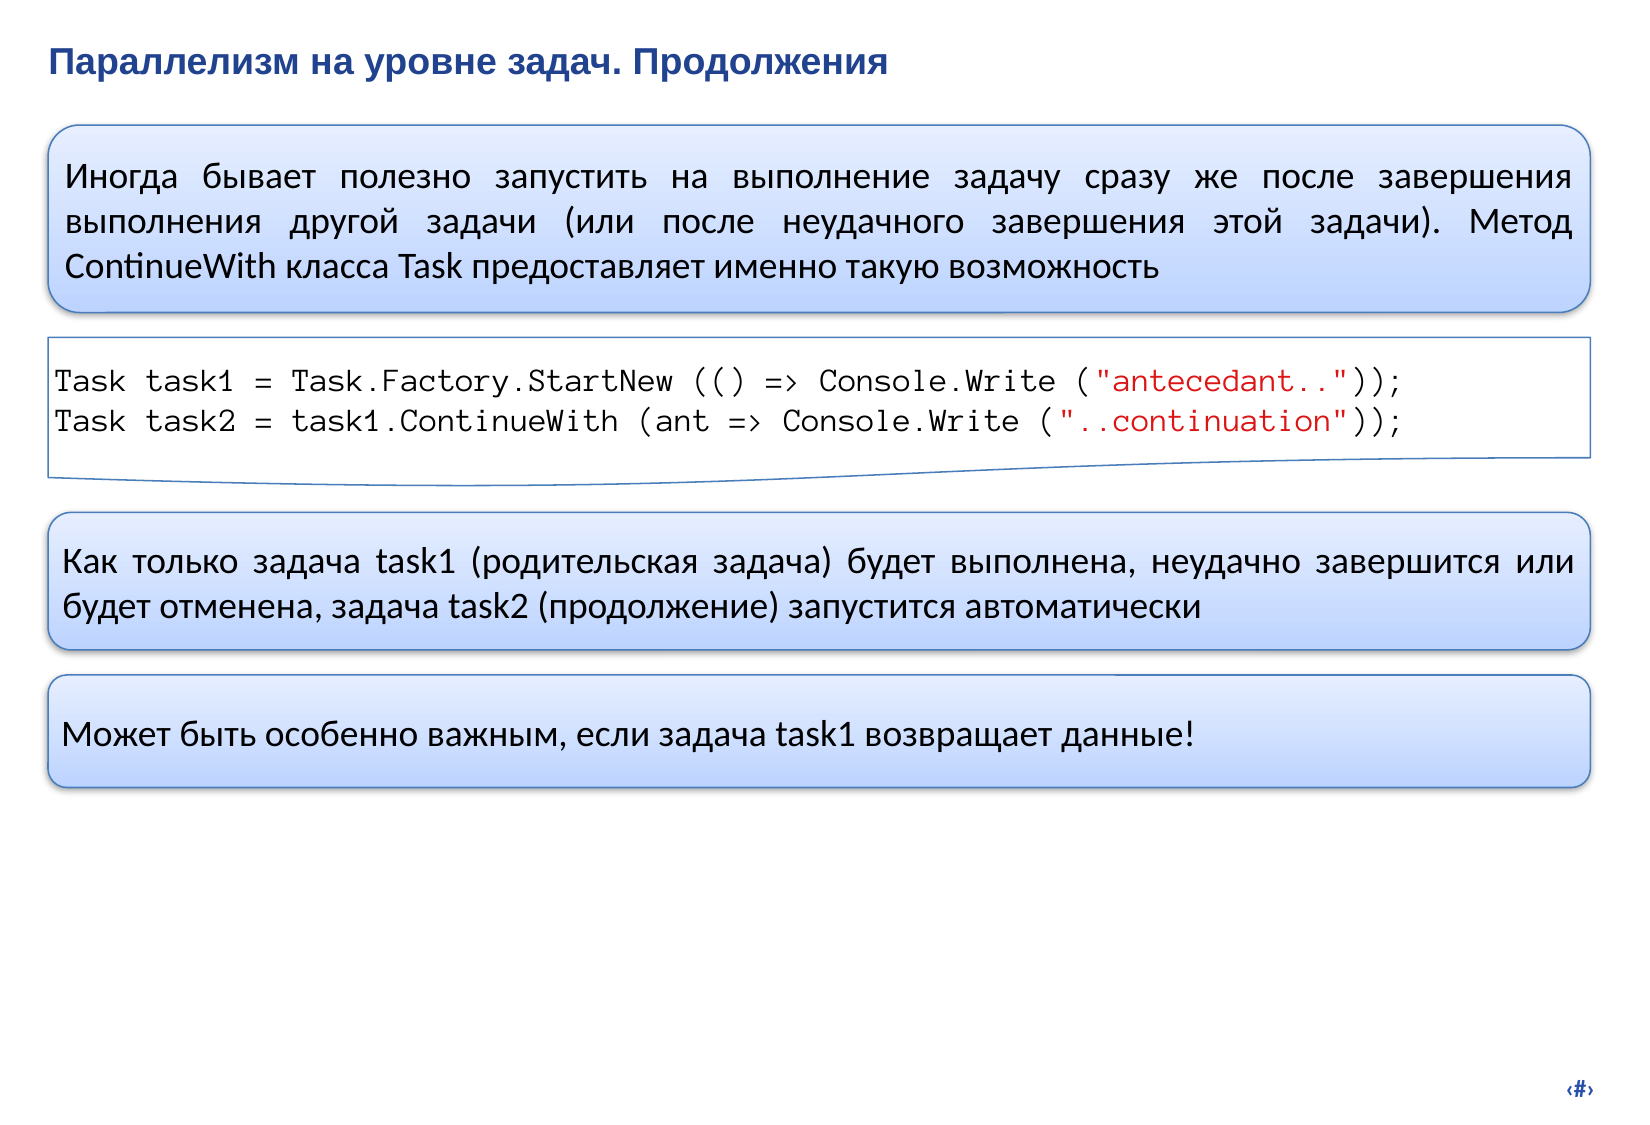

# Параллелизм на уровне задач. Продолжения

Иногда бывает полезно запустить на выполнение задачу сразу же после завершения выполнения другой задачи (или после неудачного завершения этой задачи). Метод ContinueWith класса Task предоставляет именно такую возможность

Task task1 = Task.Factory.StartNew (() => Console.Write ("antecedant.."));
Task task2 = task1.ContinueWith (ant => Console.Write ("..continuation"));

Как только задача task1 (родительская задача) будет выполнена, неудачно завершится или будет отменена, задача task2 (продолжение) запустится автоматически

Может быть особенно важным, если задача task1 возвращает данные!